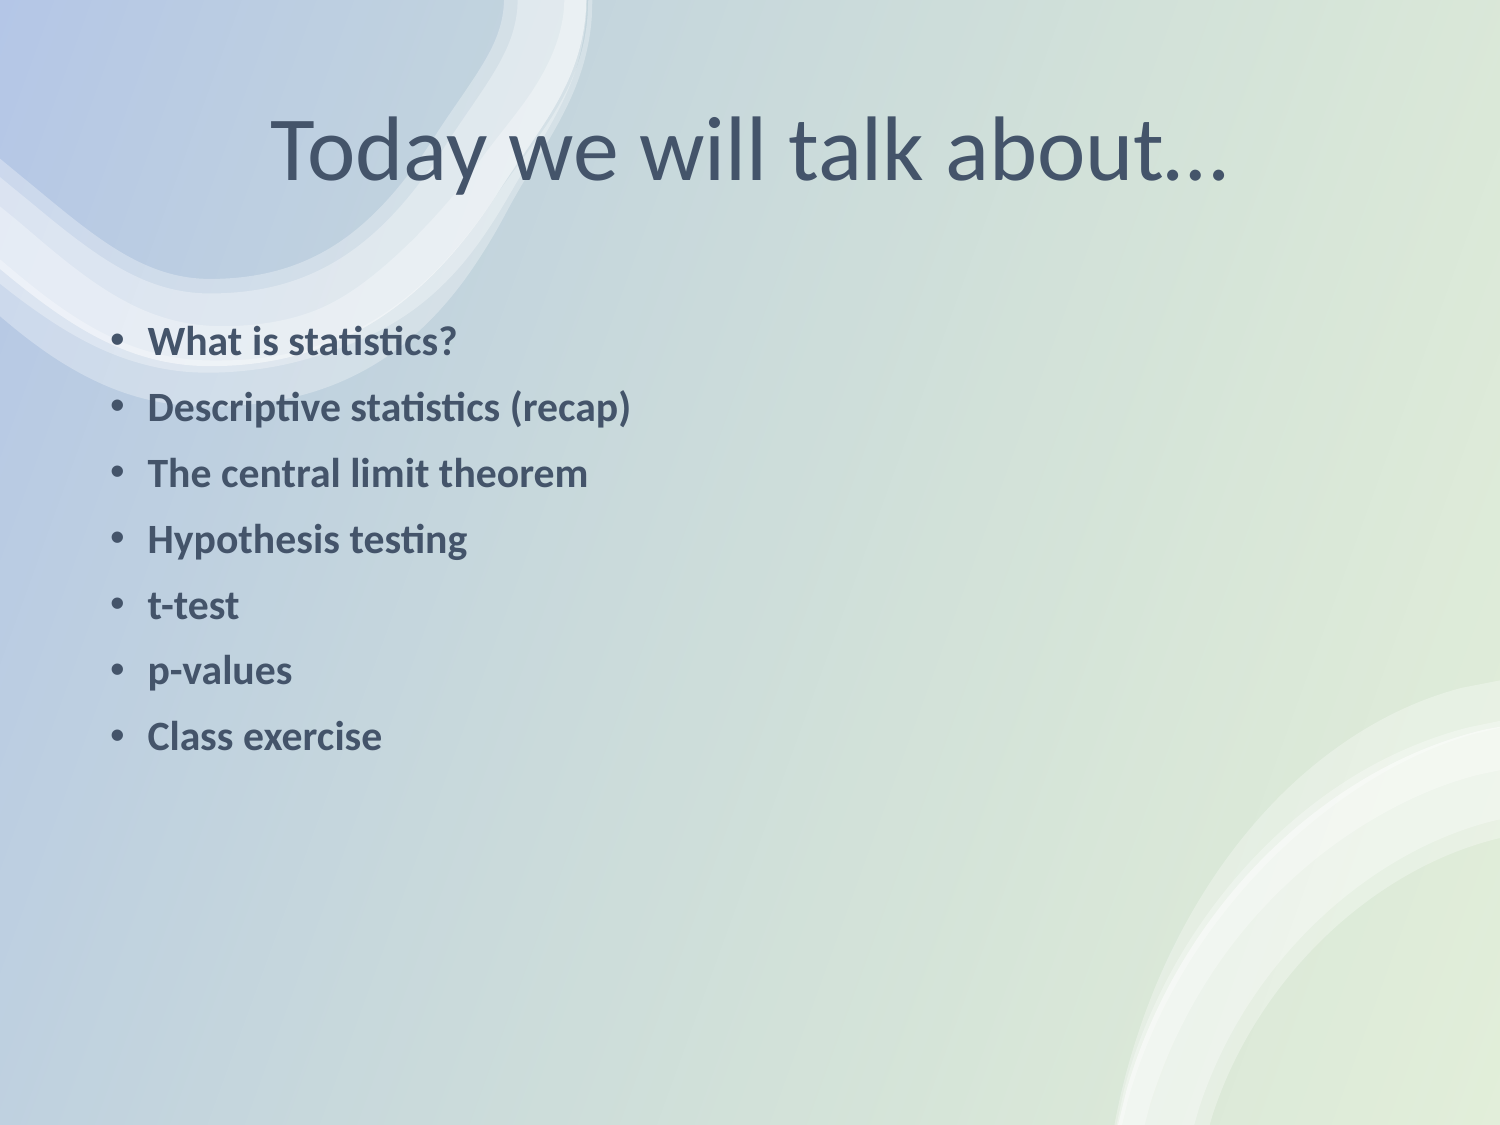

# Today we will talk about…

What is statistics?
Descriptive statistics (recap)
The central limit theorem
Hypothesis testing
t-test
p-values
Class exercise